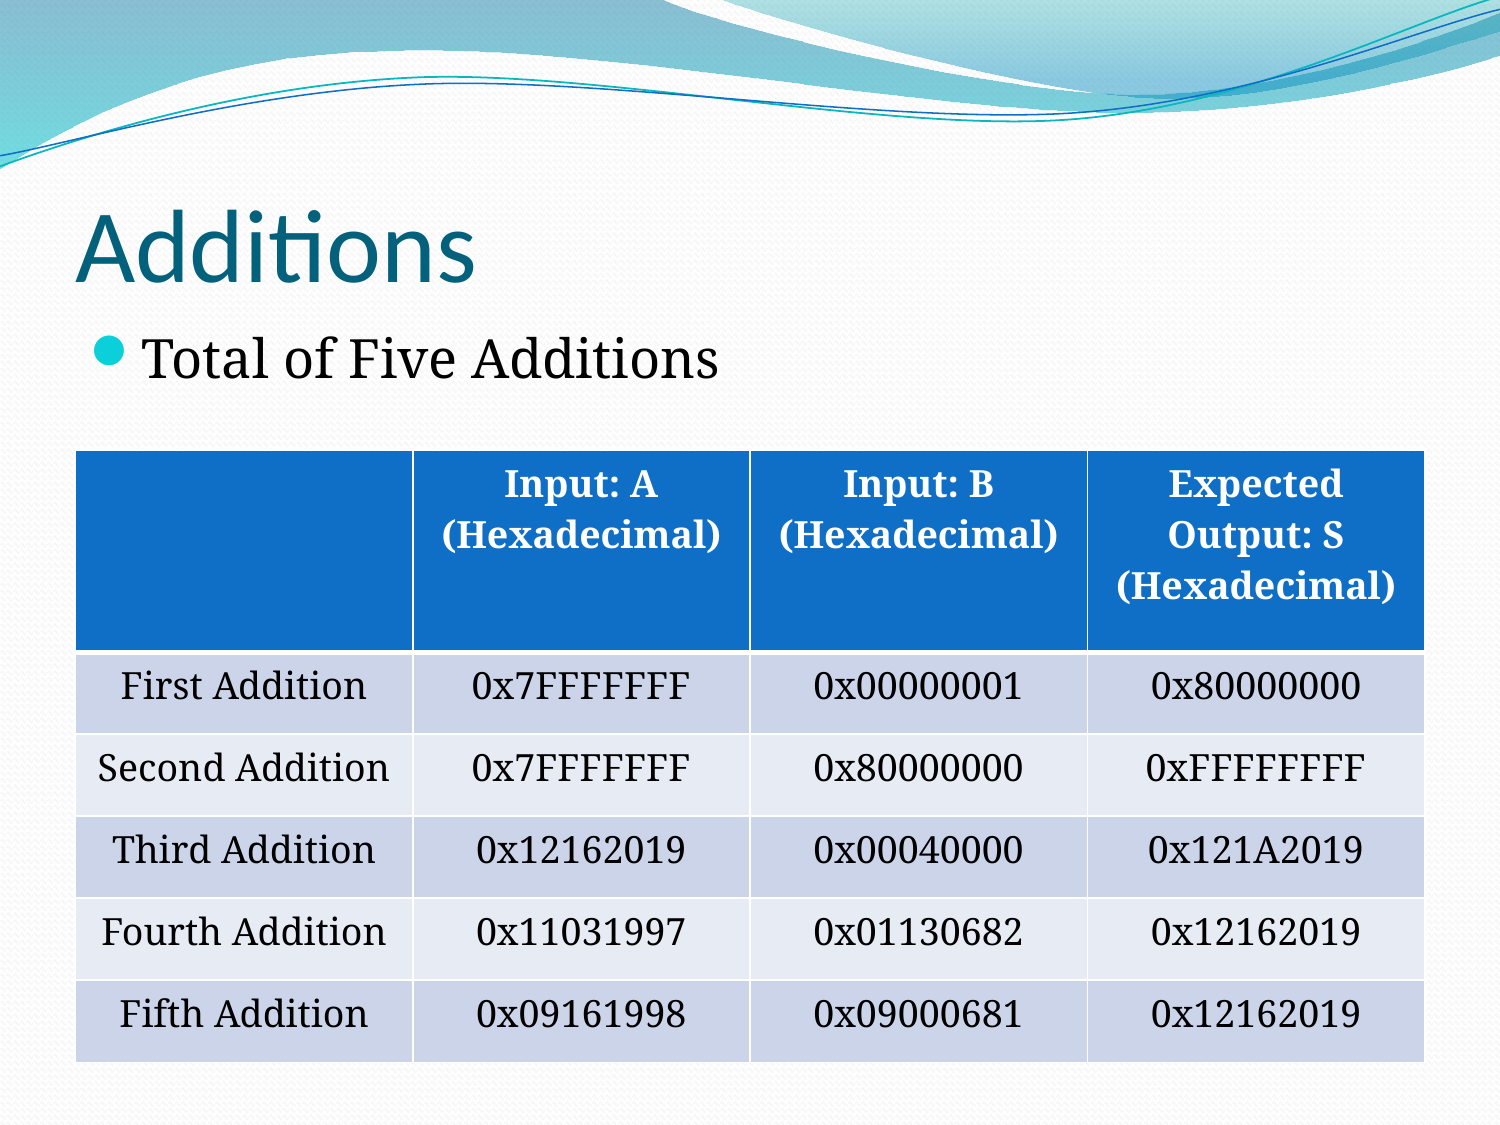

# Additions
Total of Five Additions
|  | Input: A (Hexadecimal) | Input: B (Hexadecimal) | Expected Output: S (Hexadecimal) |
| --- | --- | --- | --- |
| First Addition | 0x7FFFFFFF | 0x00000001 | 0x80000000 |
| Second Addition | 0x7FFFFFFF | 0x80000000 | 0xFFFFFFFF |
| Third Addition | 0x12162019 | 0x00040000 | 0x121A2019 |
| Fourth Addition | 0x11031997 | 0x01130682 | 0x12162019 |
| Fifth Addition | 0x09161998 | 0x09000681 | 0x12162019 |